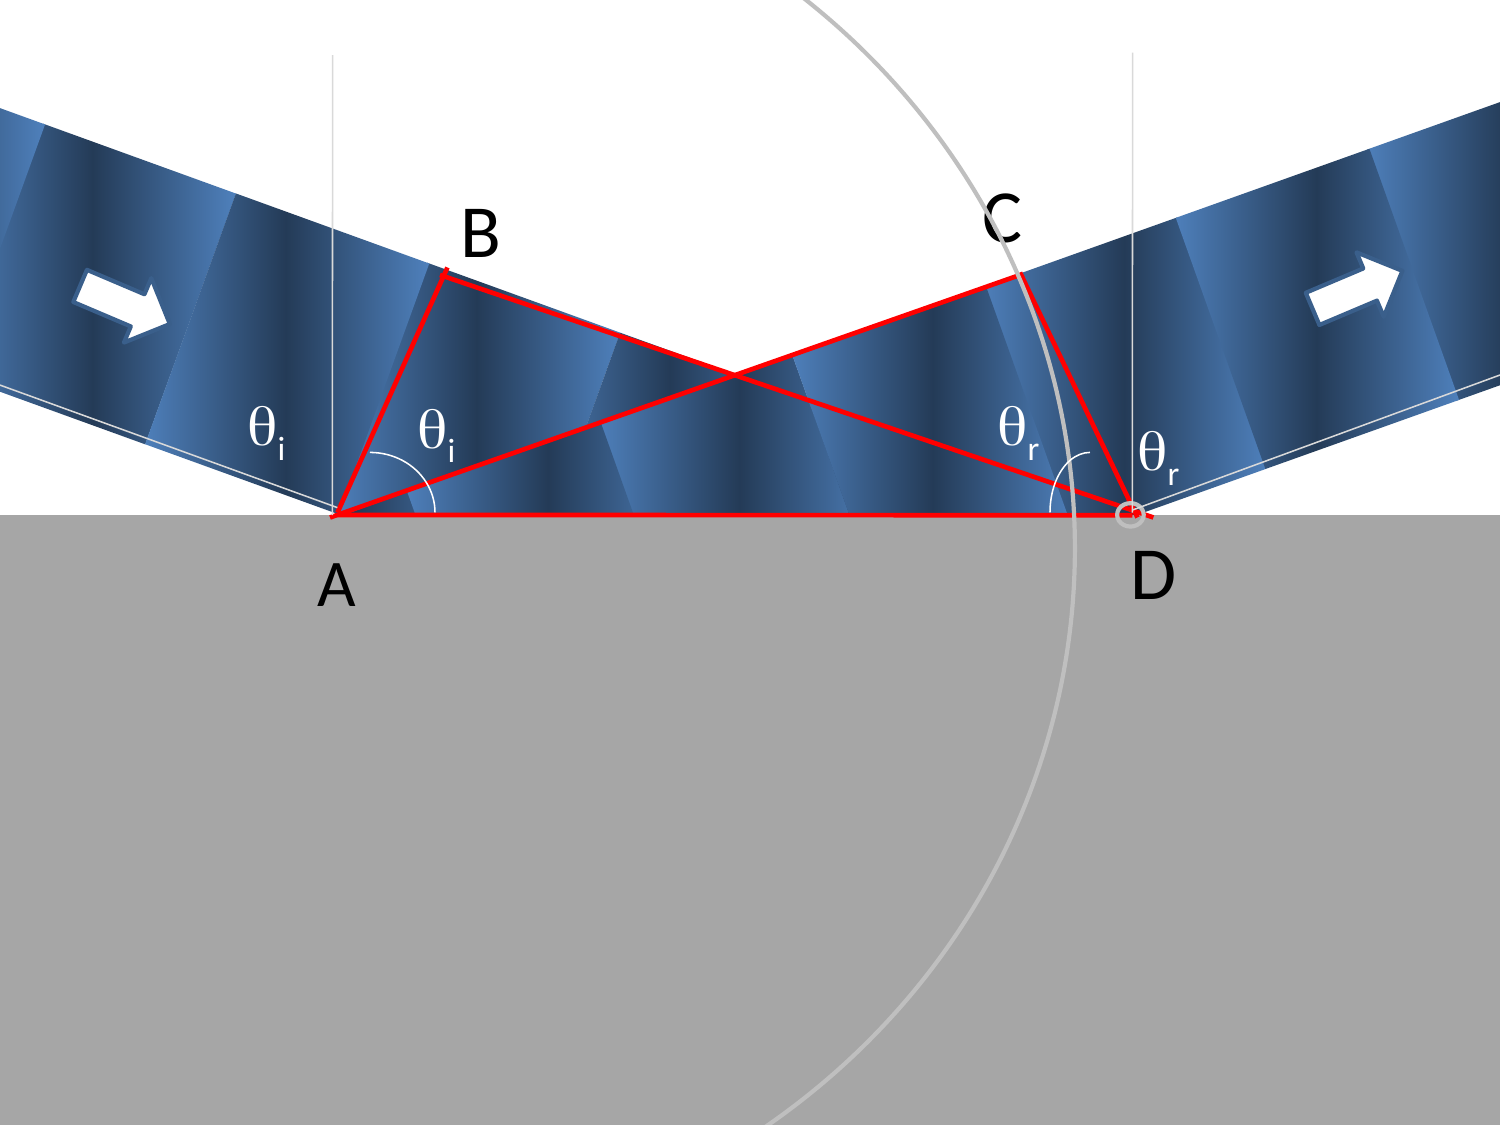

C
B

θi
θr
θi
θr

D
A